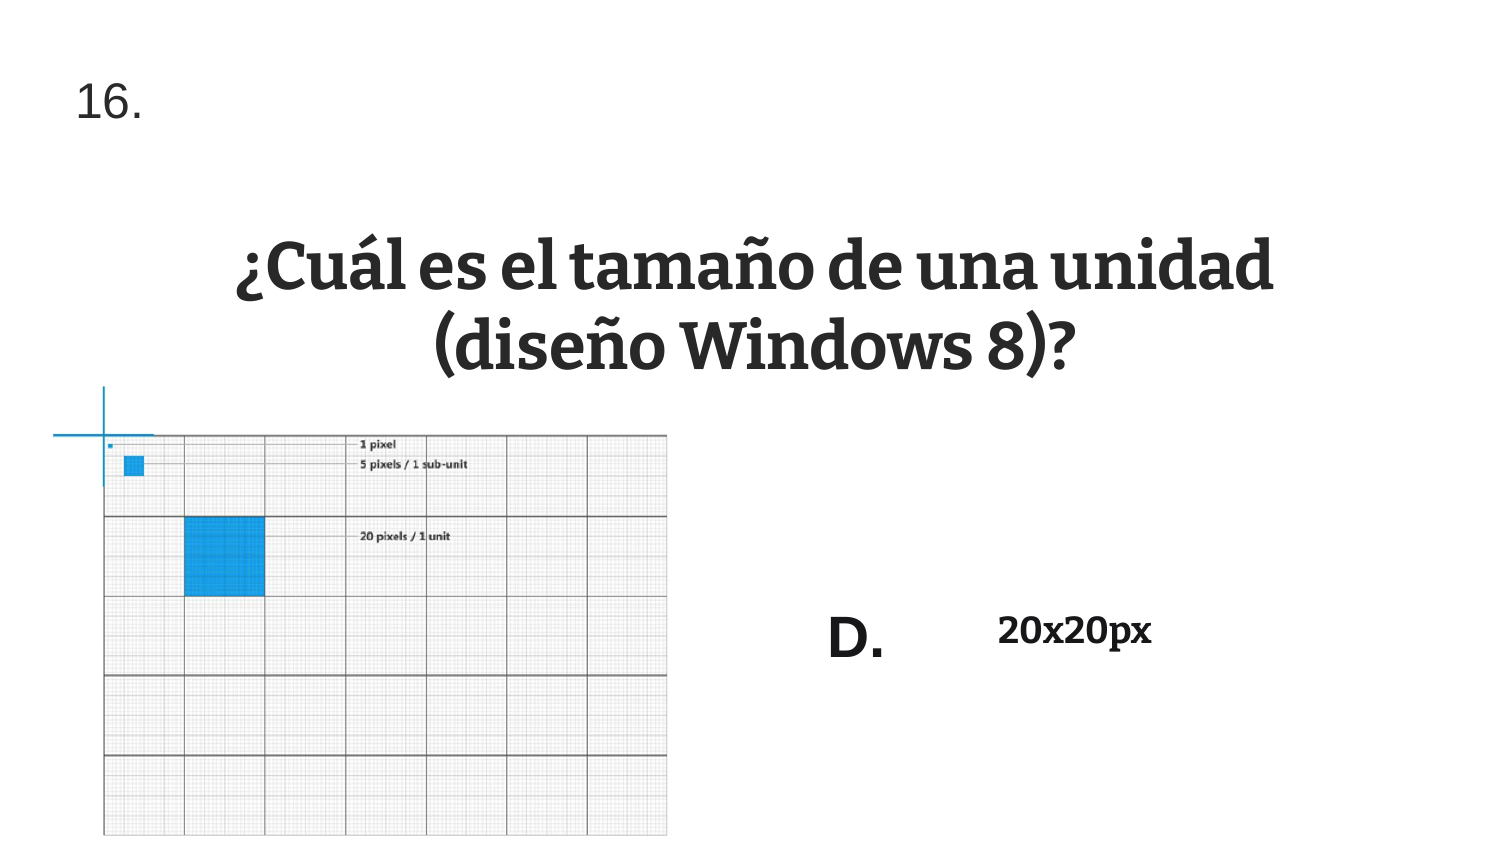

16.
¿Cuál es el tamaño de una unidad (diseño Windows 8)?

D.
20x20px